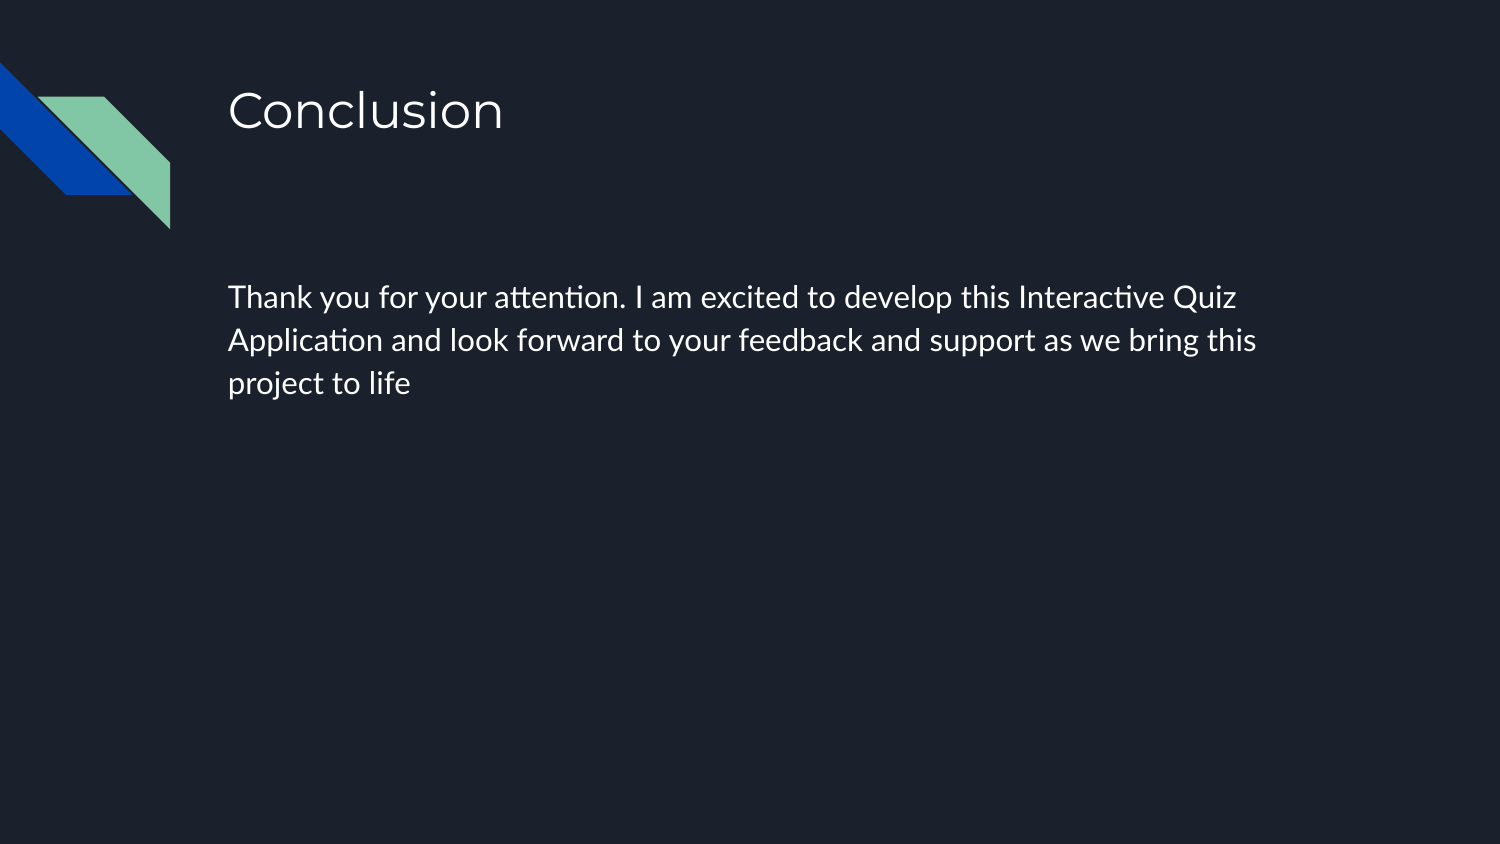

# Conclusion
Thank you for your attention. I am excited to develop this Interactive Quiz Application and look forward to your feedback and support as we bring this project to life